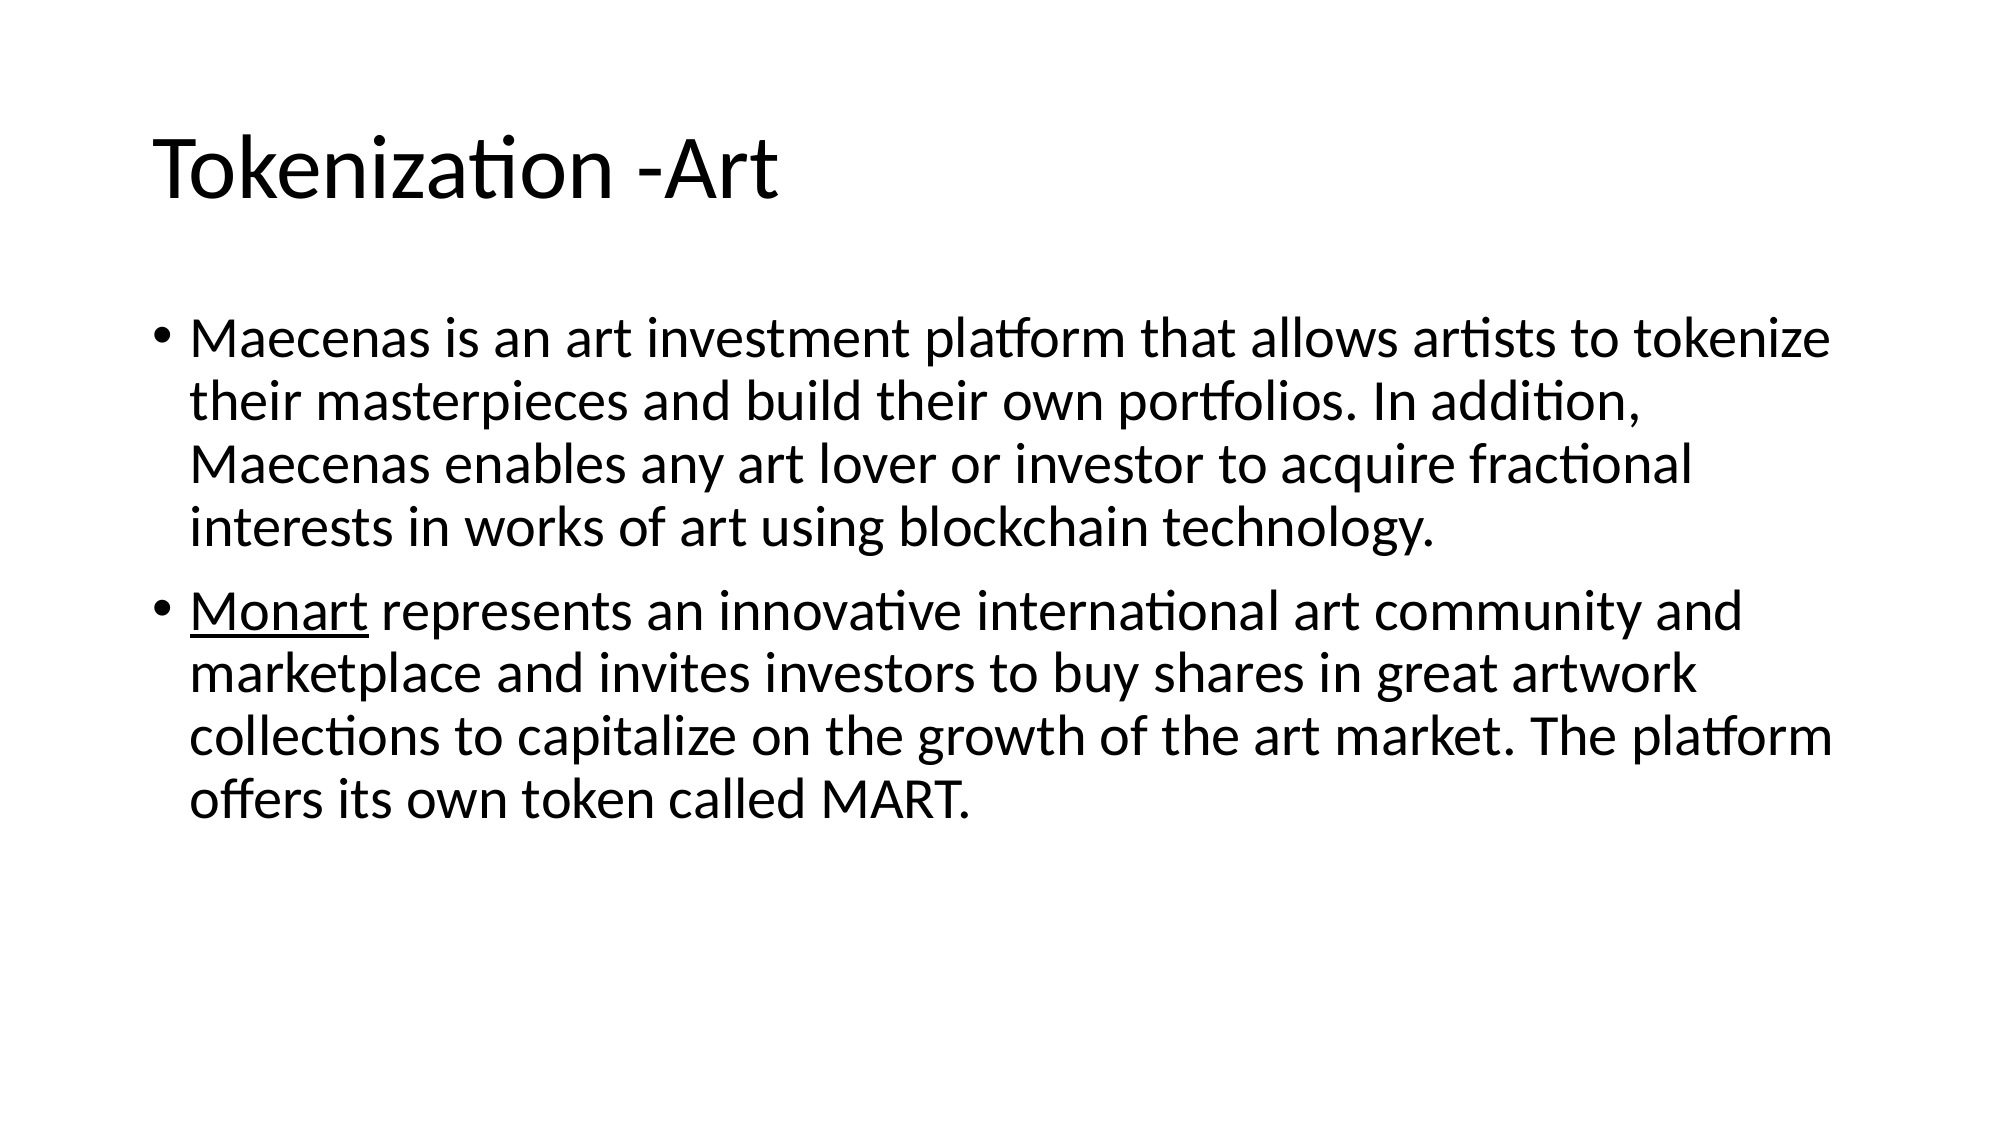

# Tokenization -Art
Maecenas is an art investment platform that allows artists to tokenize their masterpieces and build their own portfolios. In addition, Maecenas enables any art lover or investor to acquire fractional interests in works of art using blockchain technology.
Monart represents an innovative international art community and marketplace and invites investors to buy shares in great artwork collections to capitalize on the growth of the art market. The platform offers its own token called MART.